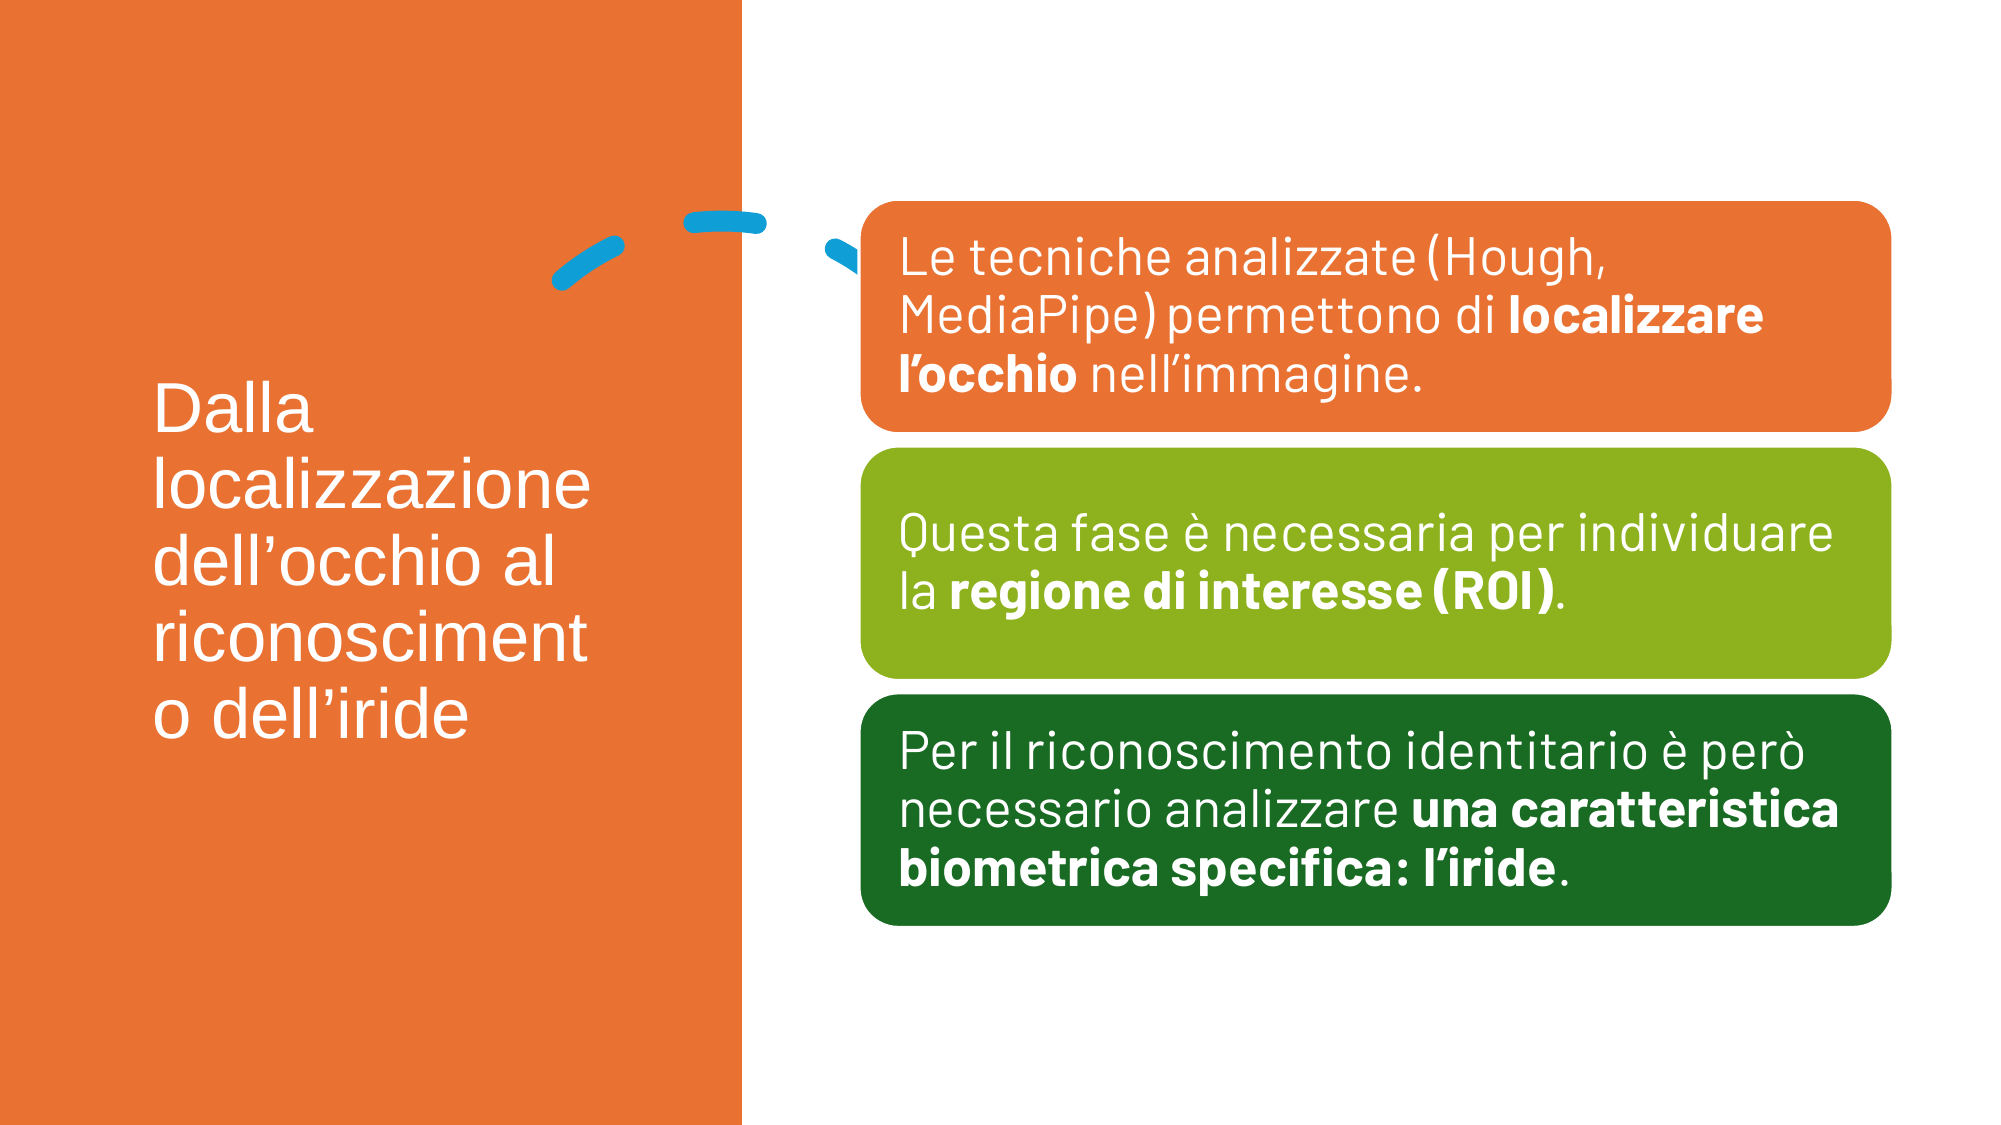

# Dalla localizzazione dell’occhio al riconoscimento dell’iride
Le tecniche analizzate (Hough, MediaPipe) permettono di localizzare l’occhio nell’immagine.
Questa fase è necessaria per individuare la regione di interesse (ROI).
Per il riconoscimento identitario è però necessario analizzare una caratteristica biometrica specifica: l’iride.